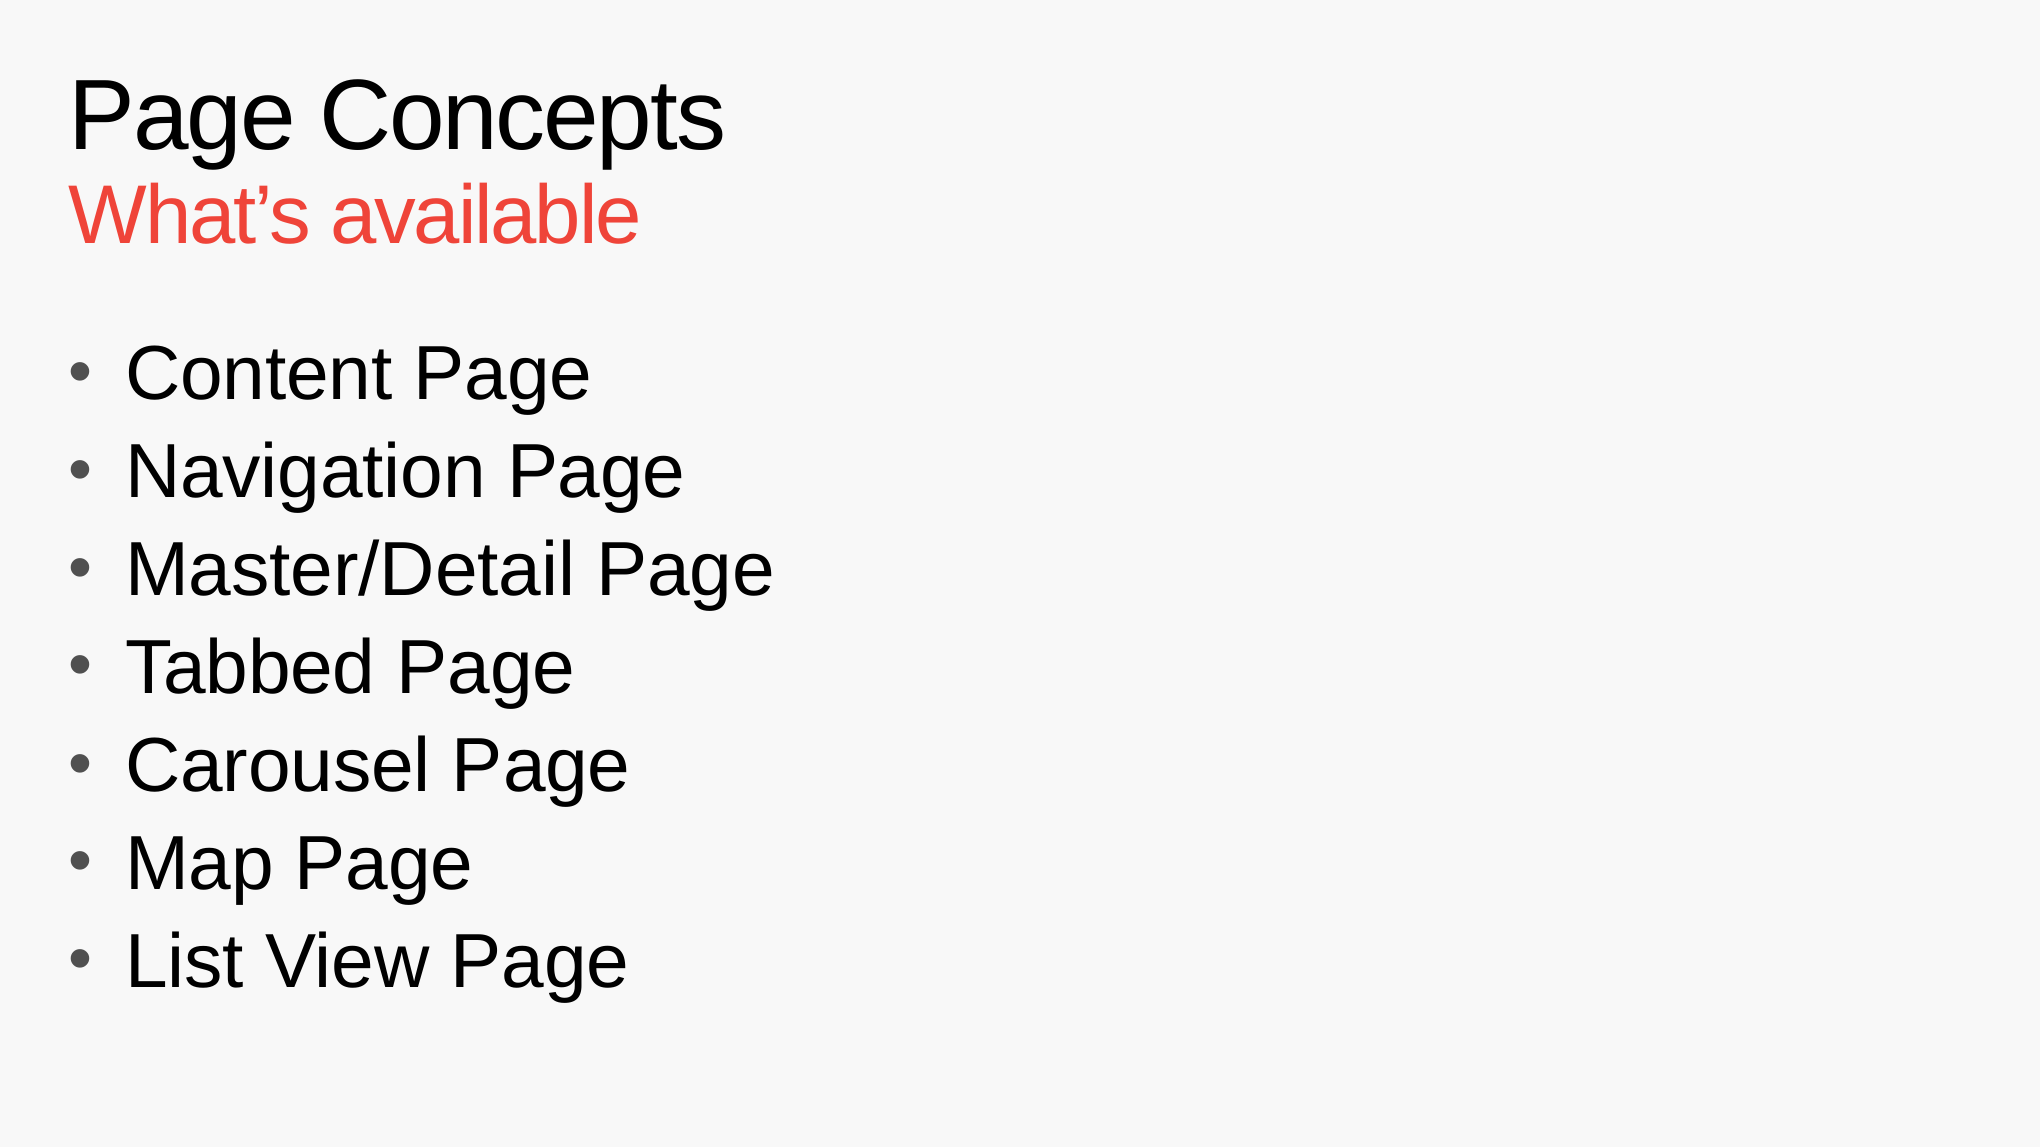

# Page Concepts What’s available
Content Page
Navigation Page
Master/Detail Page
Tabbed Page
Carousel Page
Map Page
List View Page